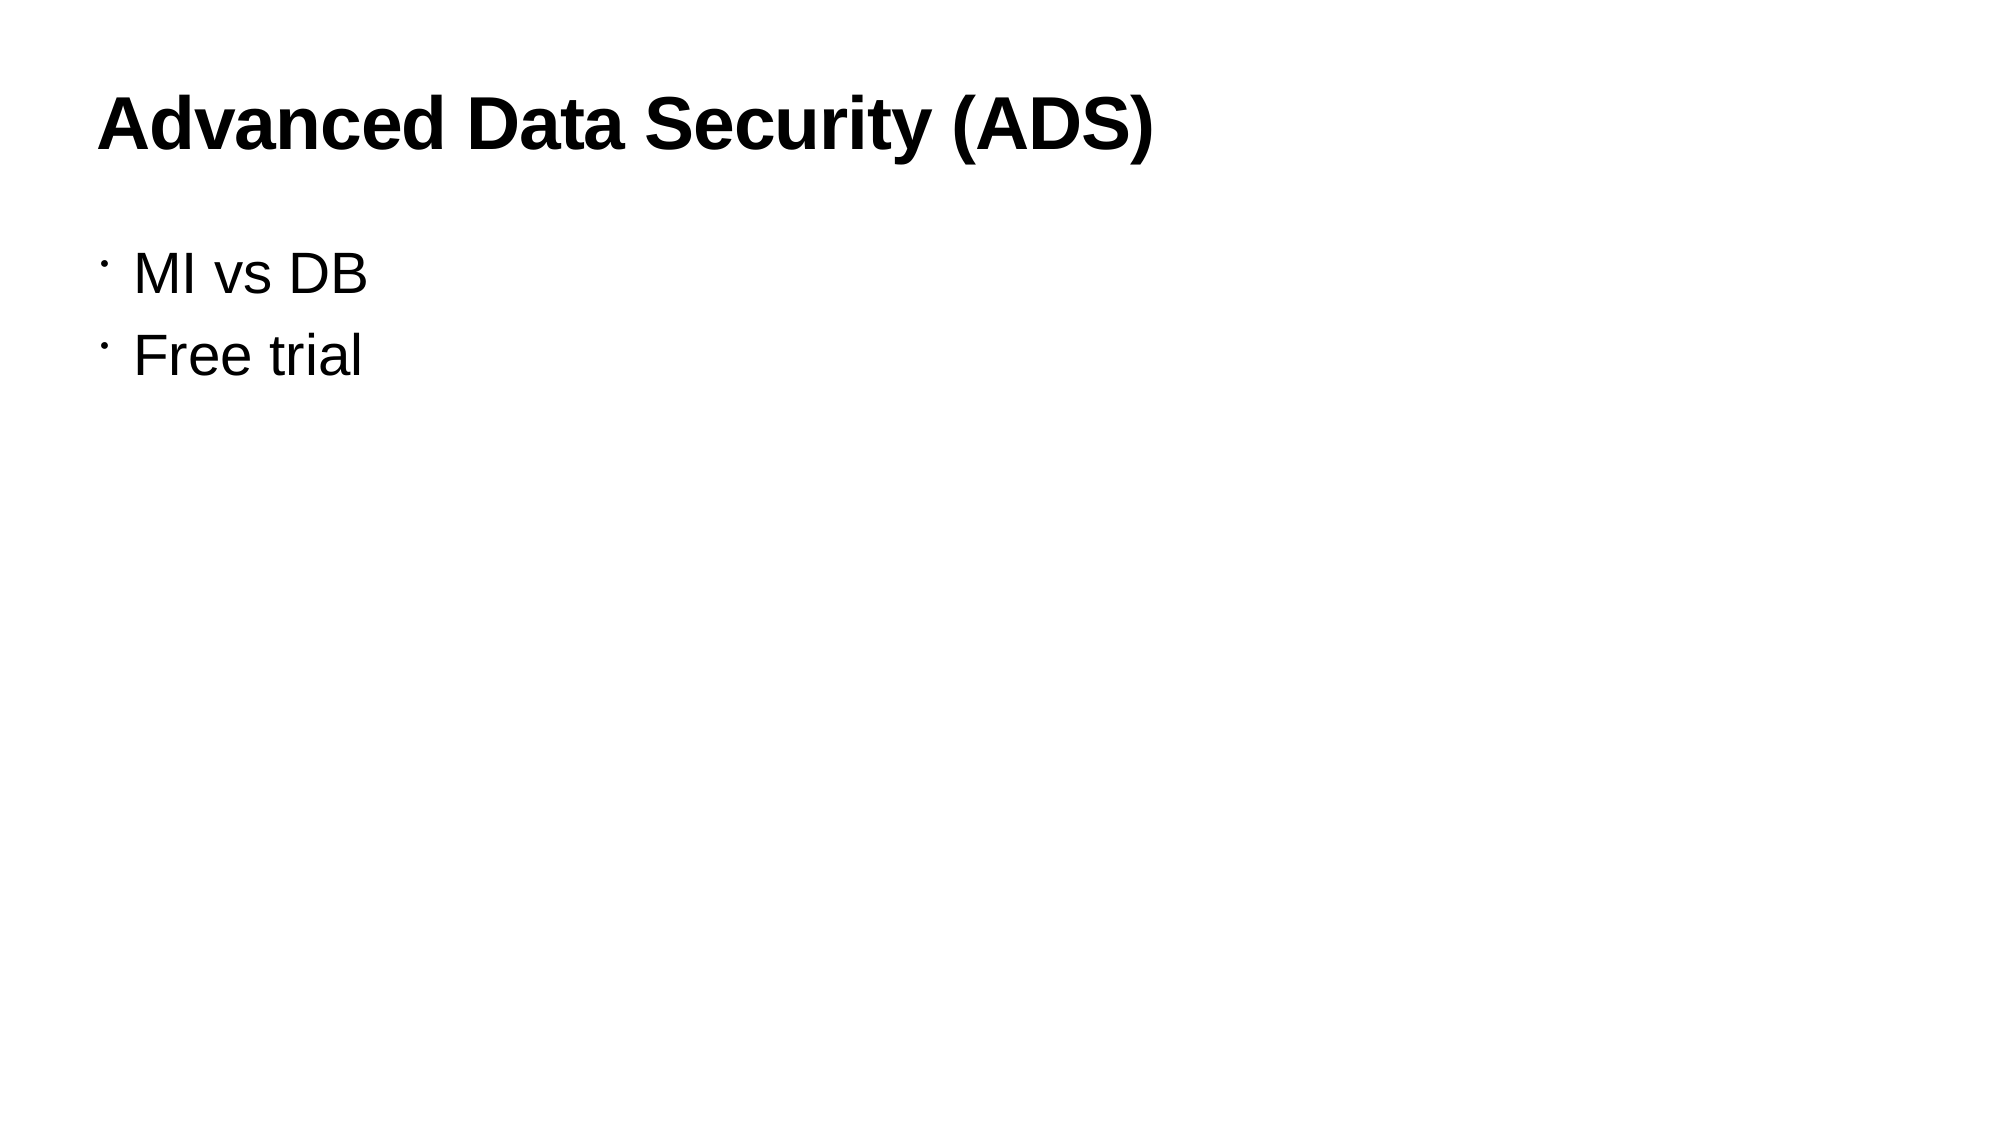

# Advanced Data Security (ADS)
MI vs DB
Free trial